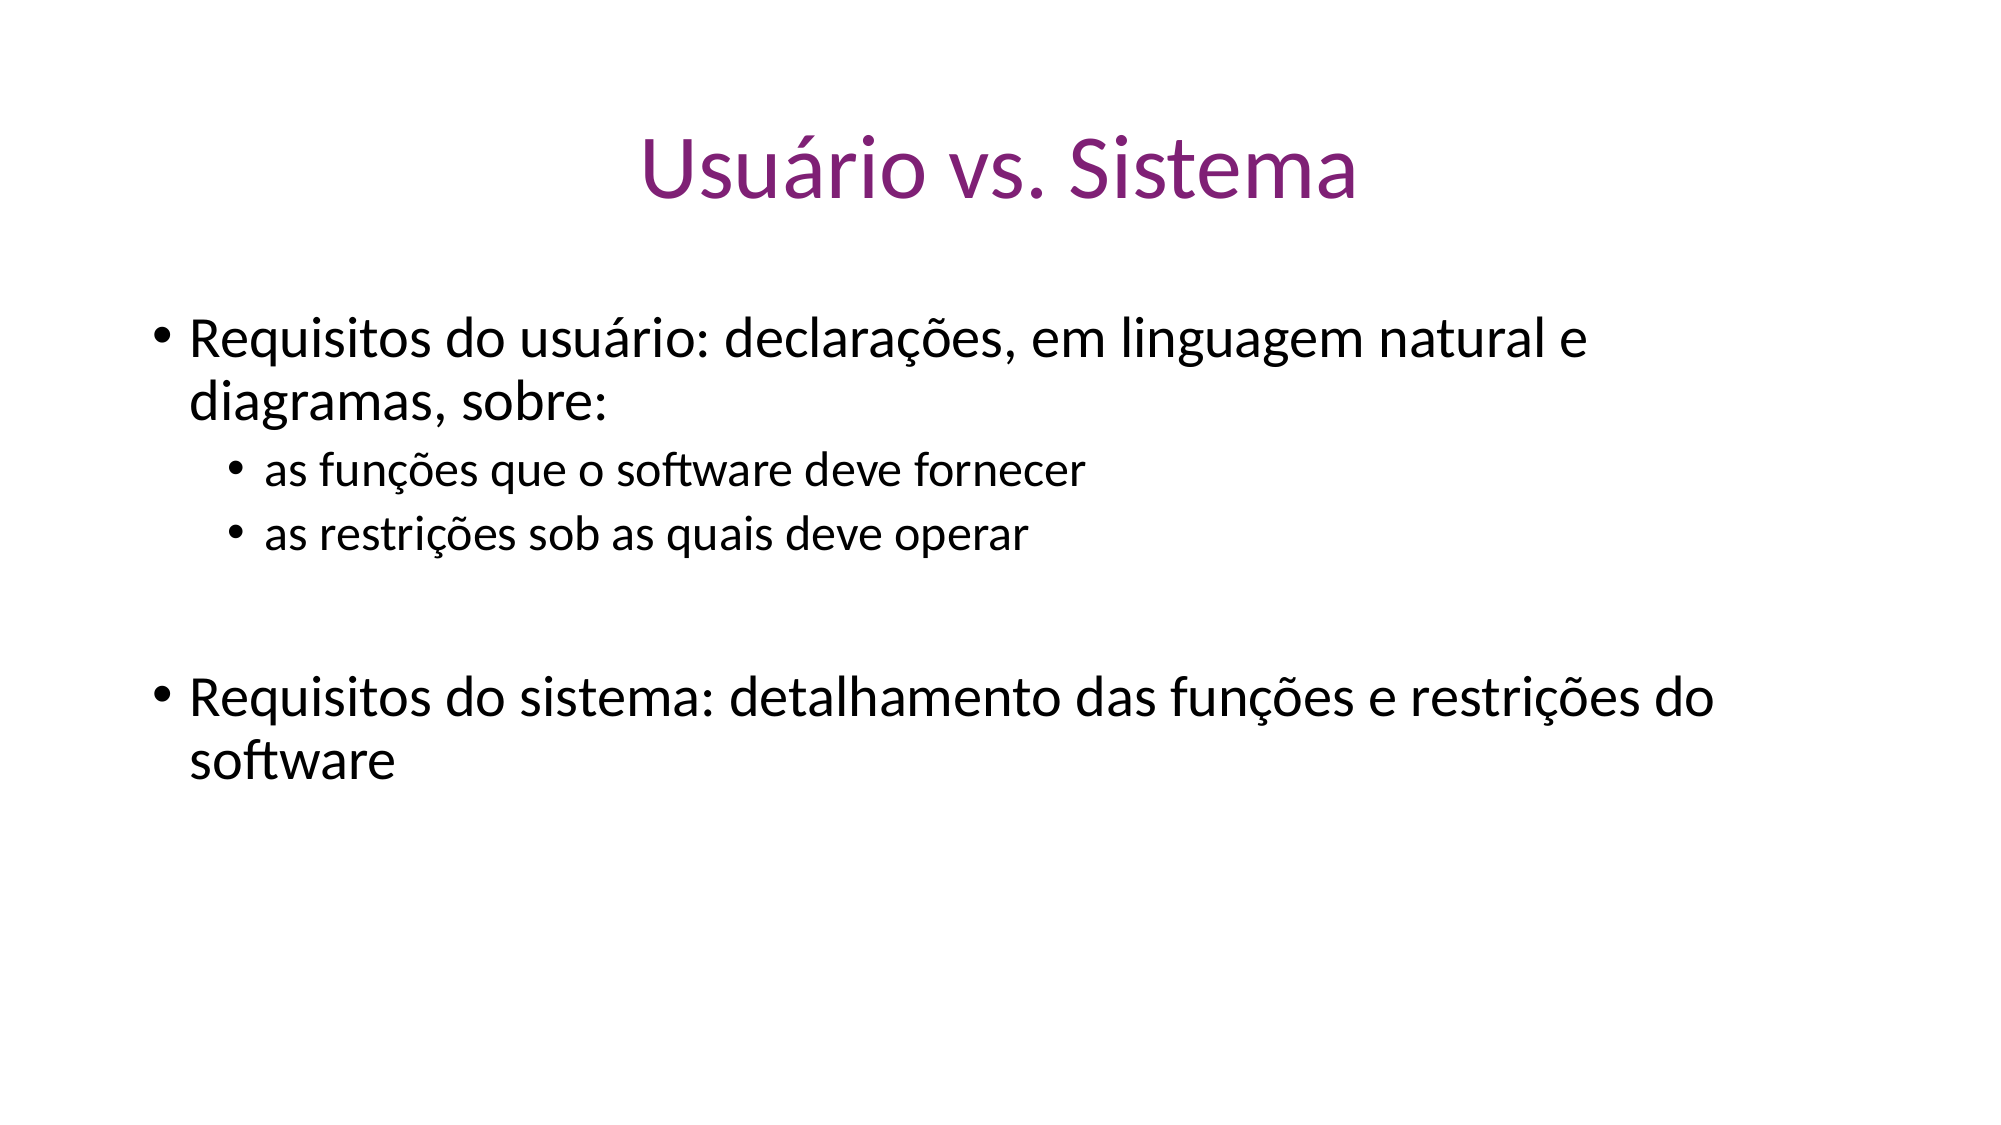

# Usuário vs. Sistema
Requisitos do usuário: declarações, em linguagem natural e diagramas, sobre:
as funções que o software deve fornecer
as restrições sob as quais deve operar

Requisitos do sistema: detalhamento das funções e restrições do software